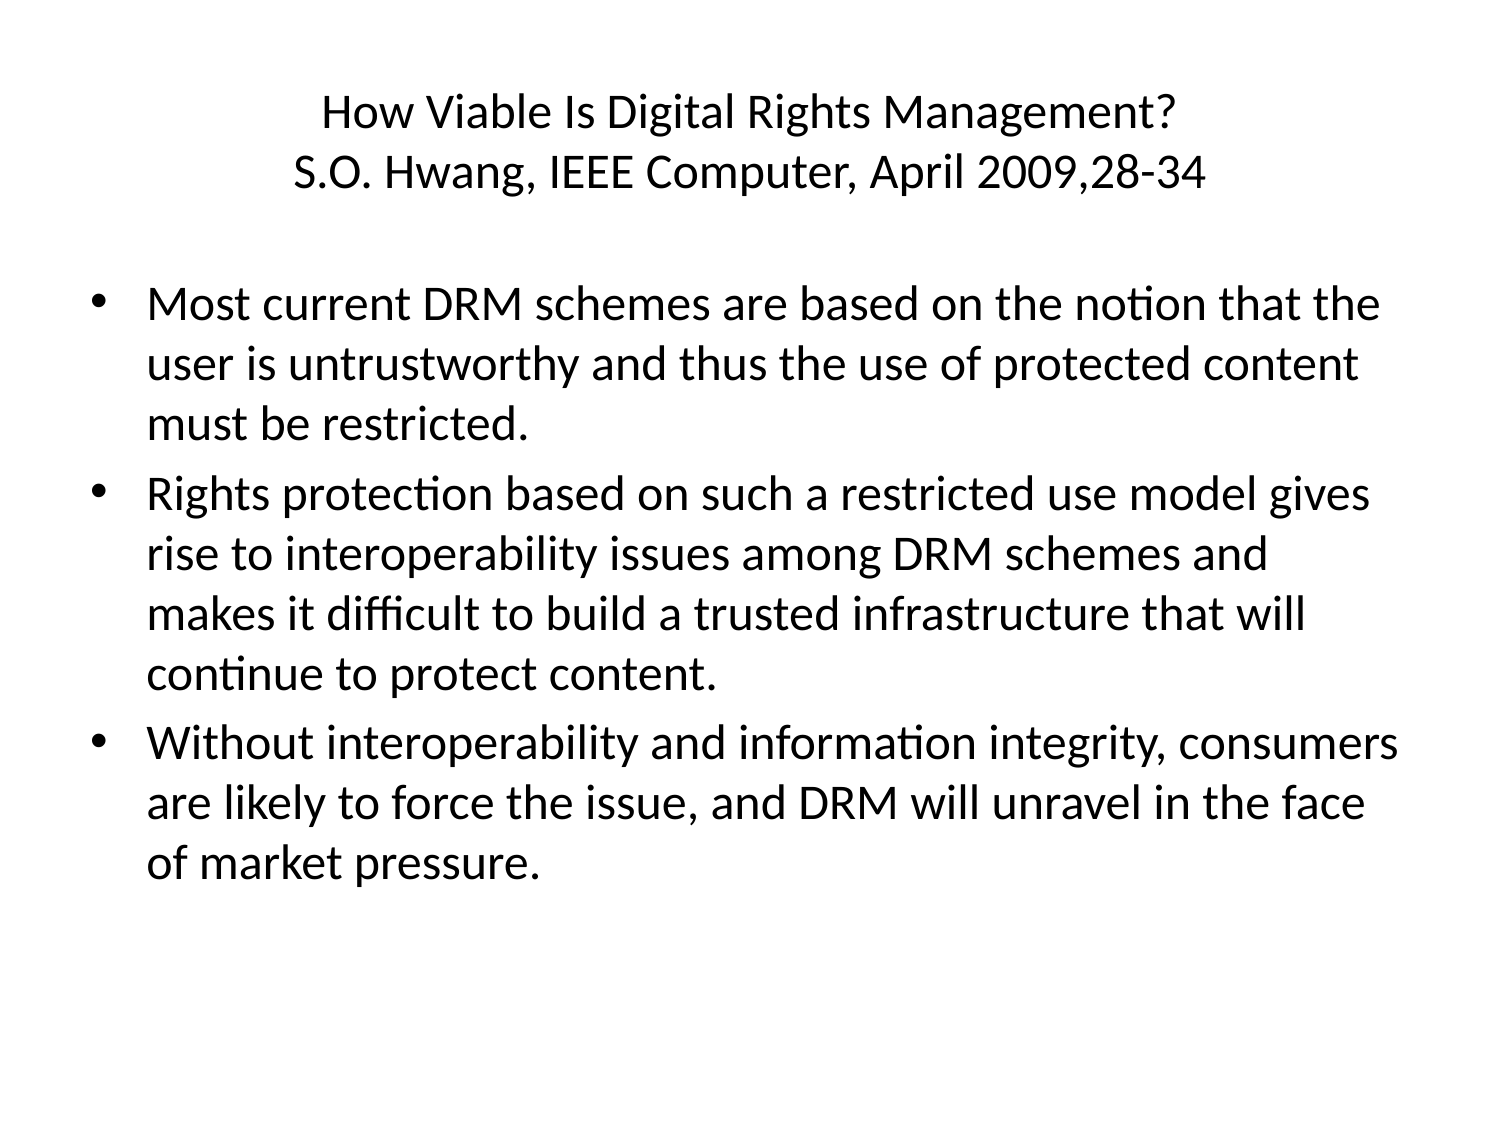

# How Viable Is Digital Rights Management? S.O. Hwang, IEEE Computer, April 2009,28-34
Most current DRM schemes are based on the notion that the user is untrustworthy and thus the use of protected content must be restricted.
Rights protection based on such a restricted use model gives rise to interoperability issues among DRM schemes and makes it difficult to build a trusted infrastructure that will continue to protect content.
Without interoperability and information integrity, consumers are likely to force the issue, and DRM will unravel in the face of market pressure.